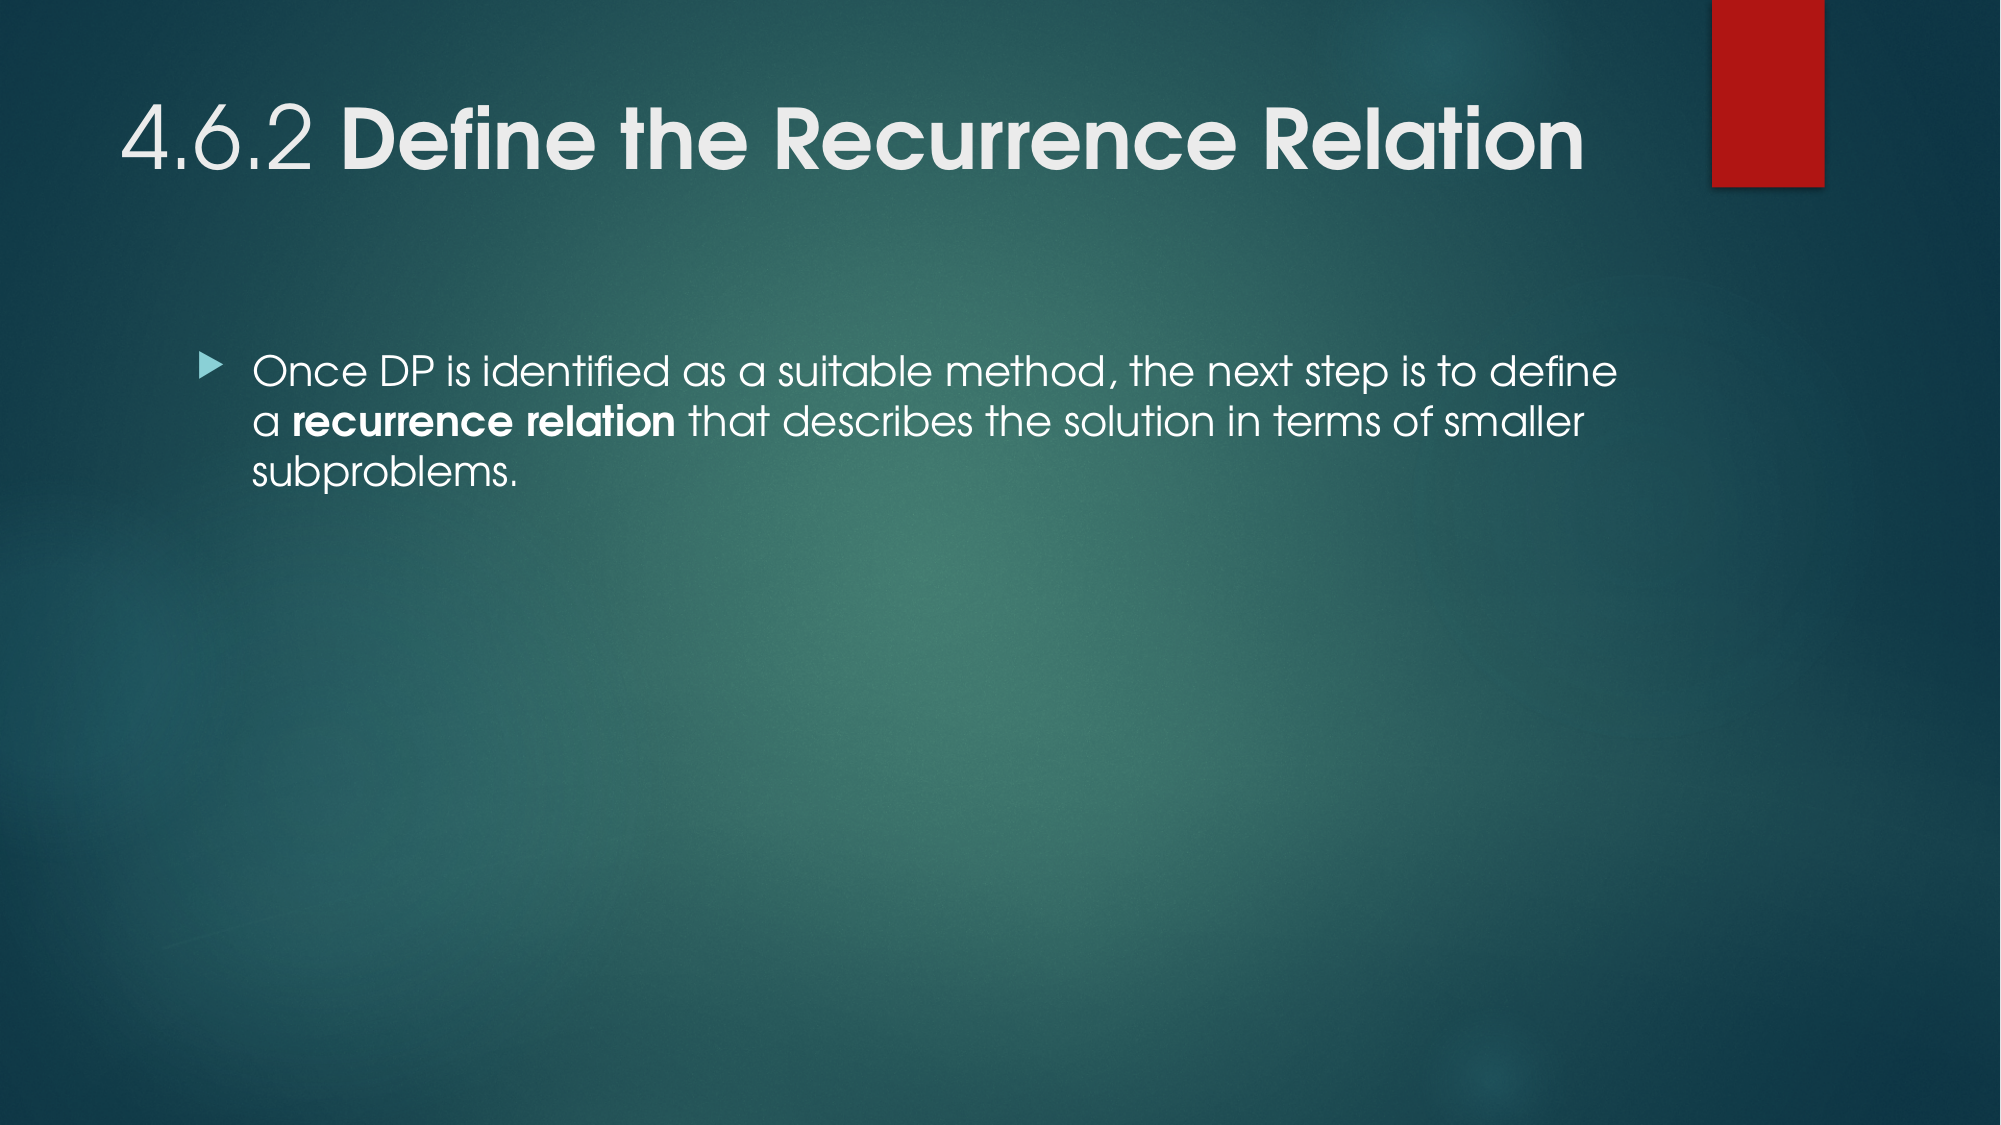

# 4.6.2 Define the Recurrence Relation
Once DP is identified as a suitable method, the next step is to define a recurrence relation that describes the solution in terms of smaller subproblems.